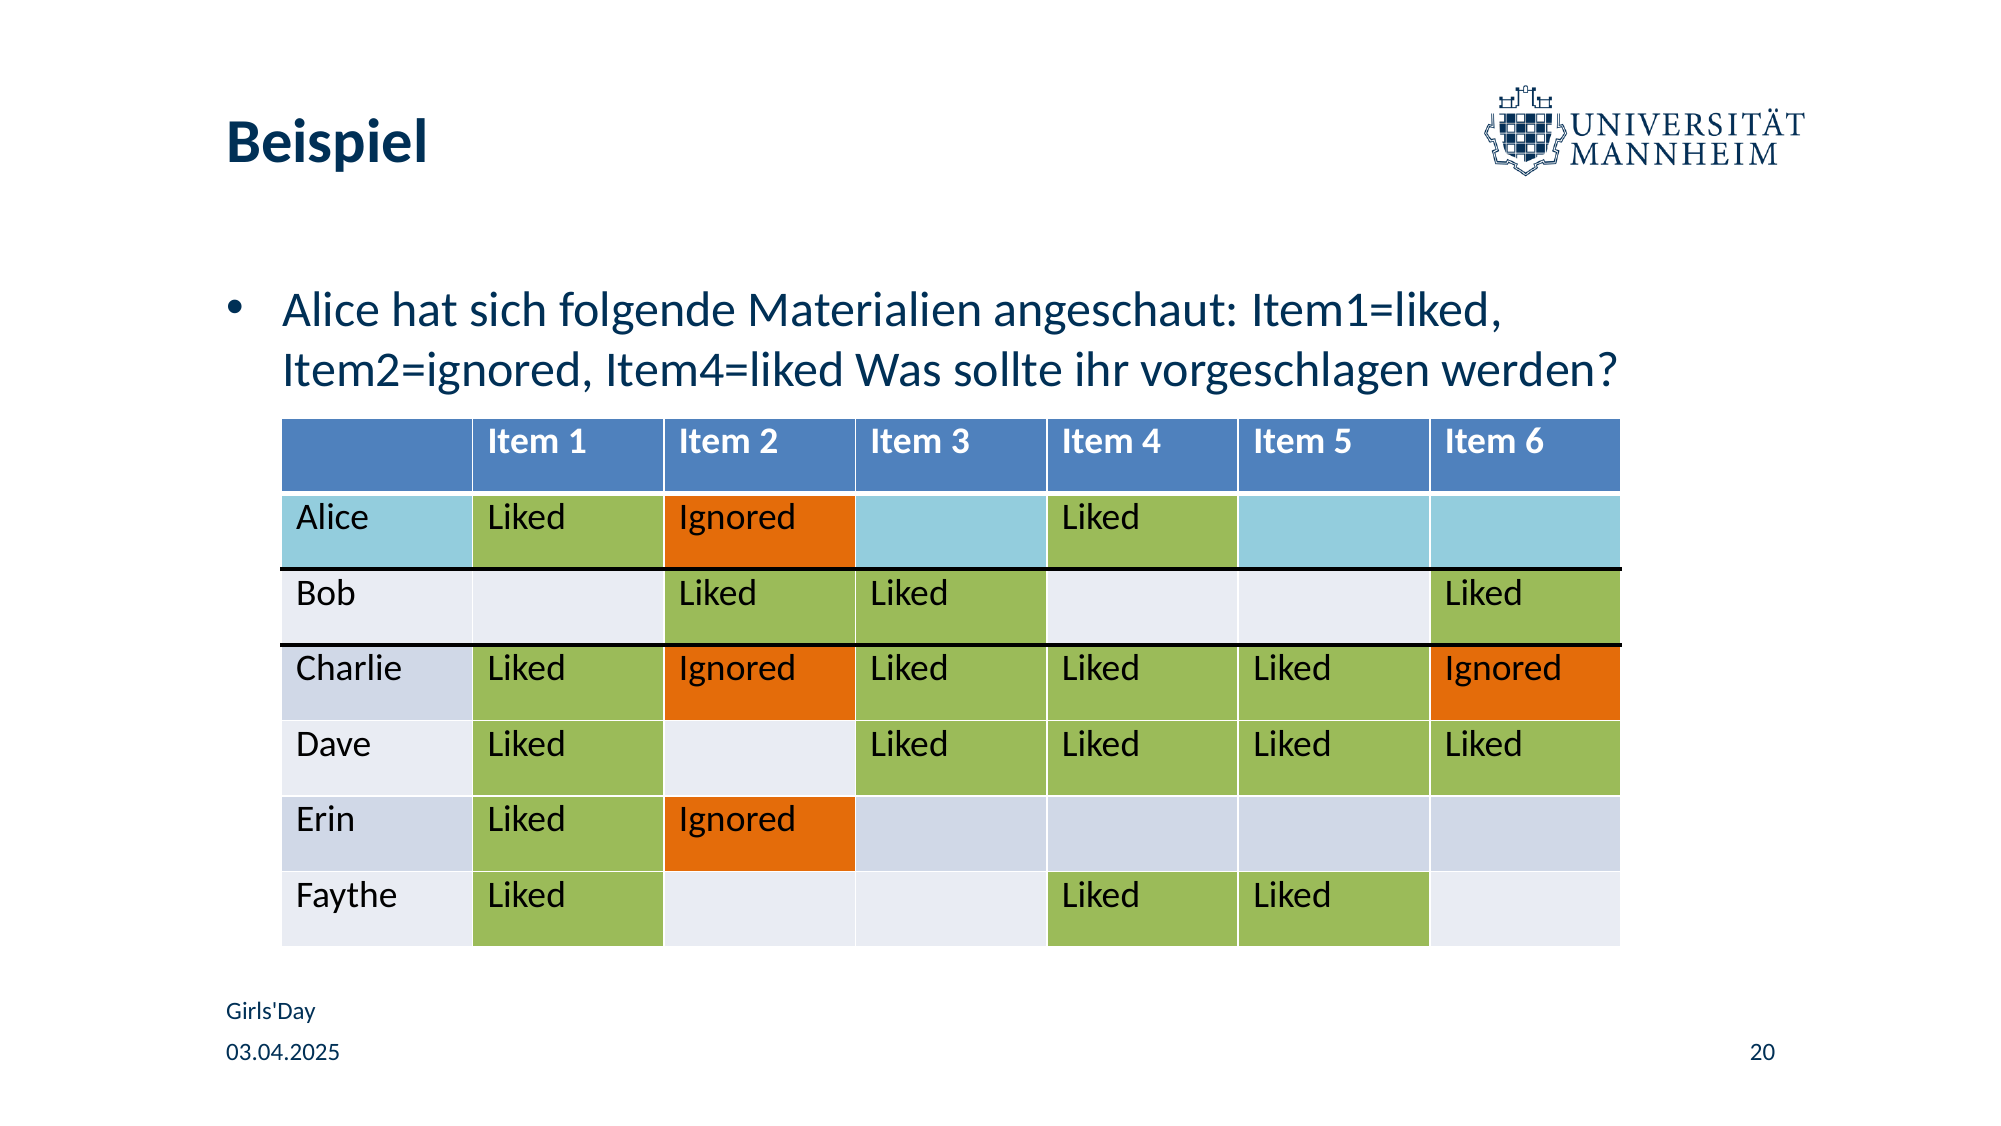

# Beispiel
Alice hat sich folgende Materialien angeschaut: Item1=liked, Item2=ignored, Item4=liked Was sollte ihr vorgeschlagen werden?
|  | Item 1 | Item 2 | Item 3 | Item 4 | Item 5 | Item 6 |
| --- | --- | --- | --- | --- | --- | --- |
| Alice | Liked | Ignored |  | Liked |  |  |
| Bob |  | Liked | Liked |  |  | Liked |
| Charlie | Liked | Ignored | Liked | Liked | Liked | Ignored |
| Dave | Liked |  | Liked | Liked | Liked | Liked |
| Erin | Liked | Ignored |  |  |  |  |
| Faythe | Liked |  |  | Liked | Liked |  |
Girls'Day
03.04.2025
20